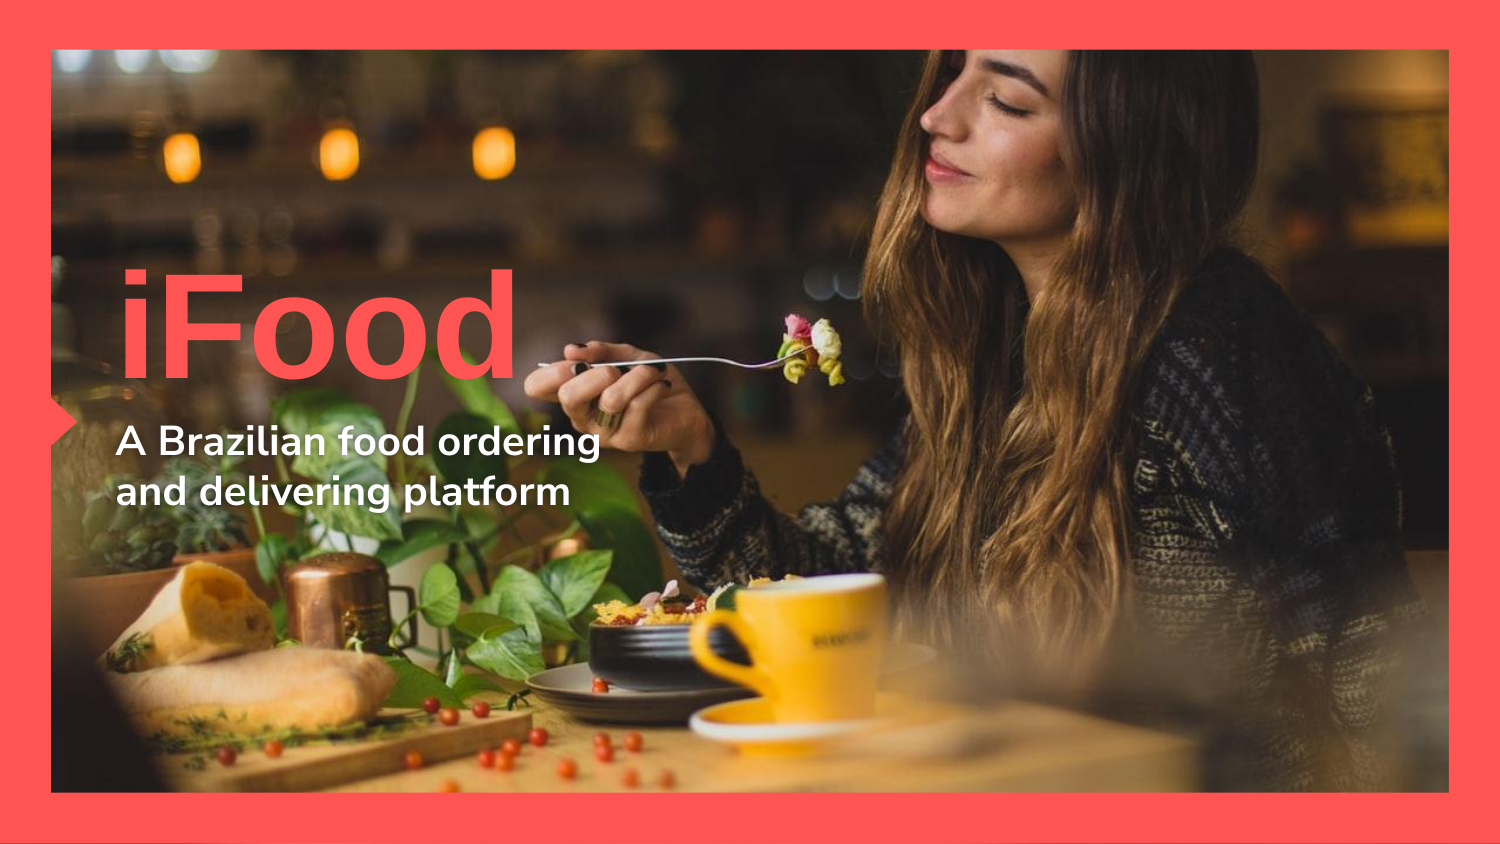

iFood
A Brazilian food ordering and delivering platform